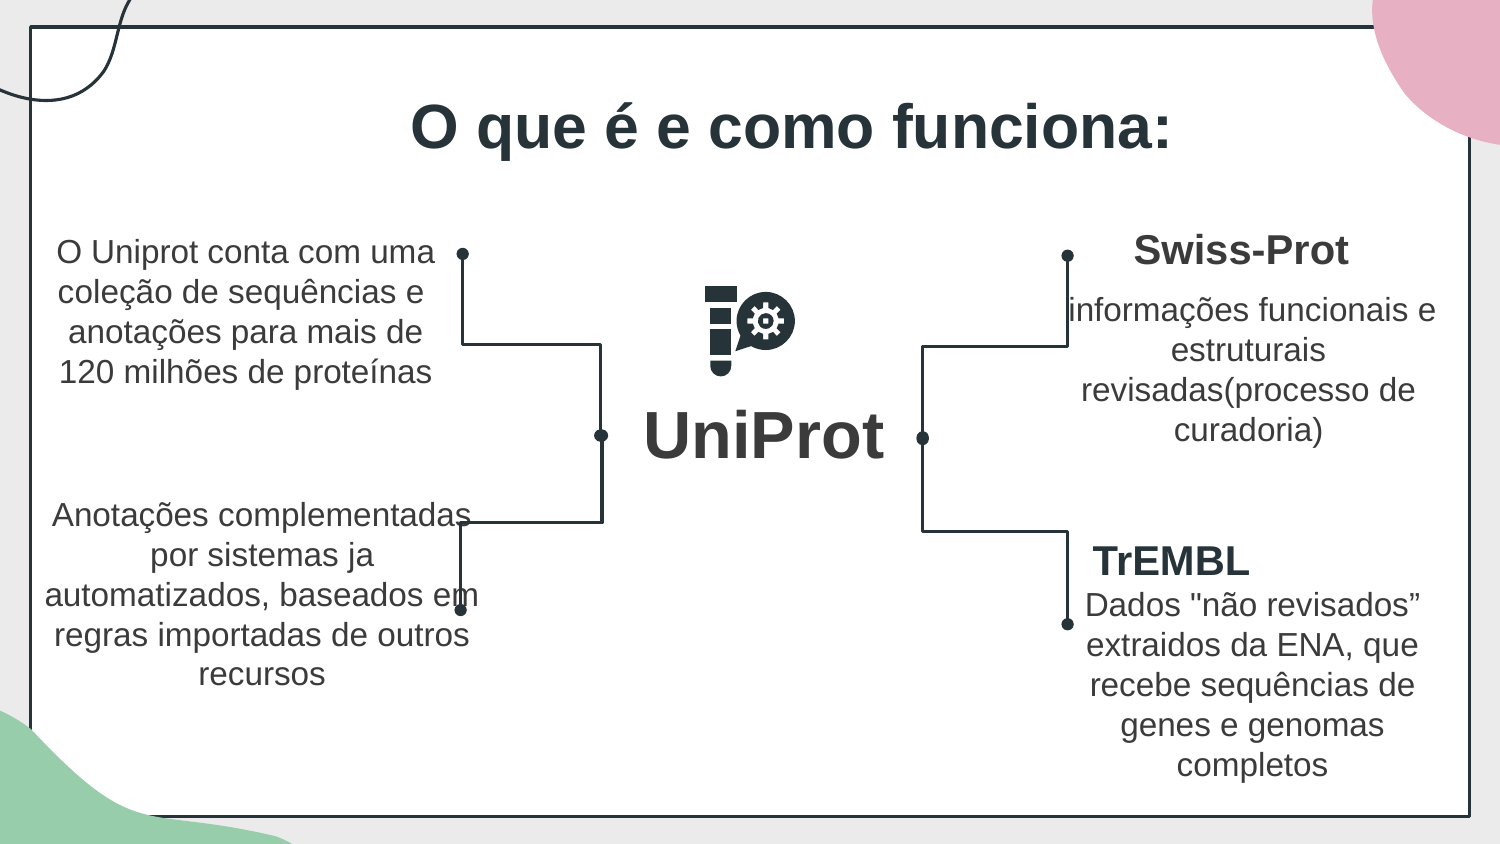

# O que é e como funciona:
Swiss-Prot
 informações funcionais e estruturais revisadas(processo de curadoria)
O Uniprot conta com uma coleção de sequências e
anotações para mais de 120 milhões de proteínas

UniProt

Anotações complementadas por sistemas ja automatizados, baseados em regras importadas de outros recursos

TrEMBL
Dados "não revisados” extraidos da ENA, que recebe sequências de genes e genomas completos
Earth
Earth is the only planet that harbors life